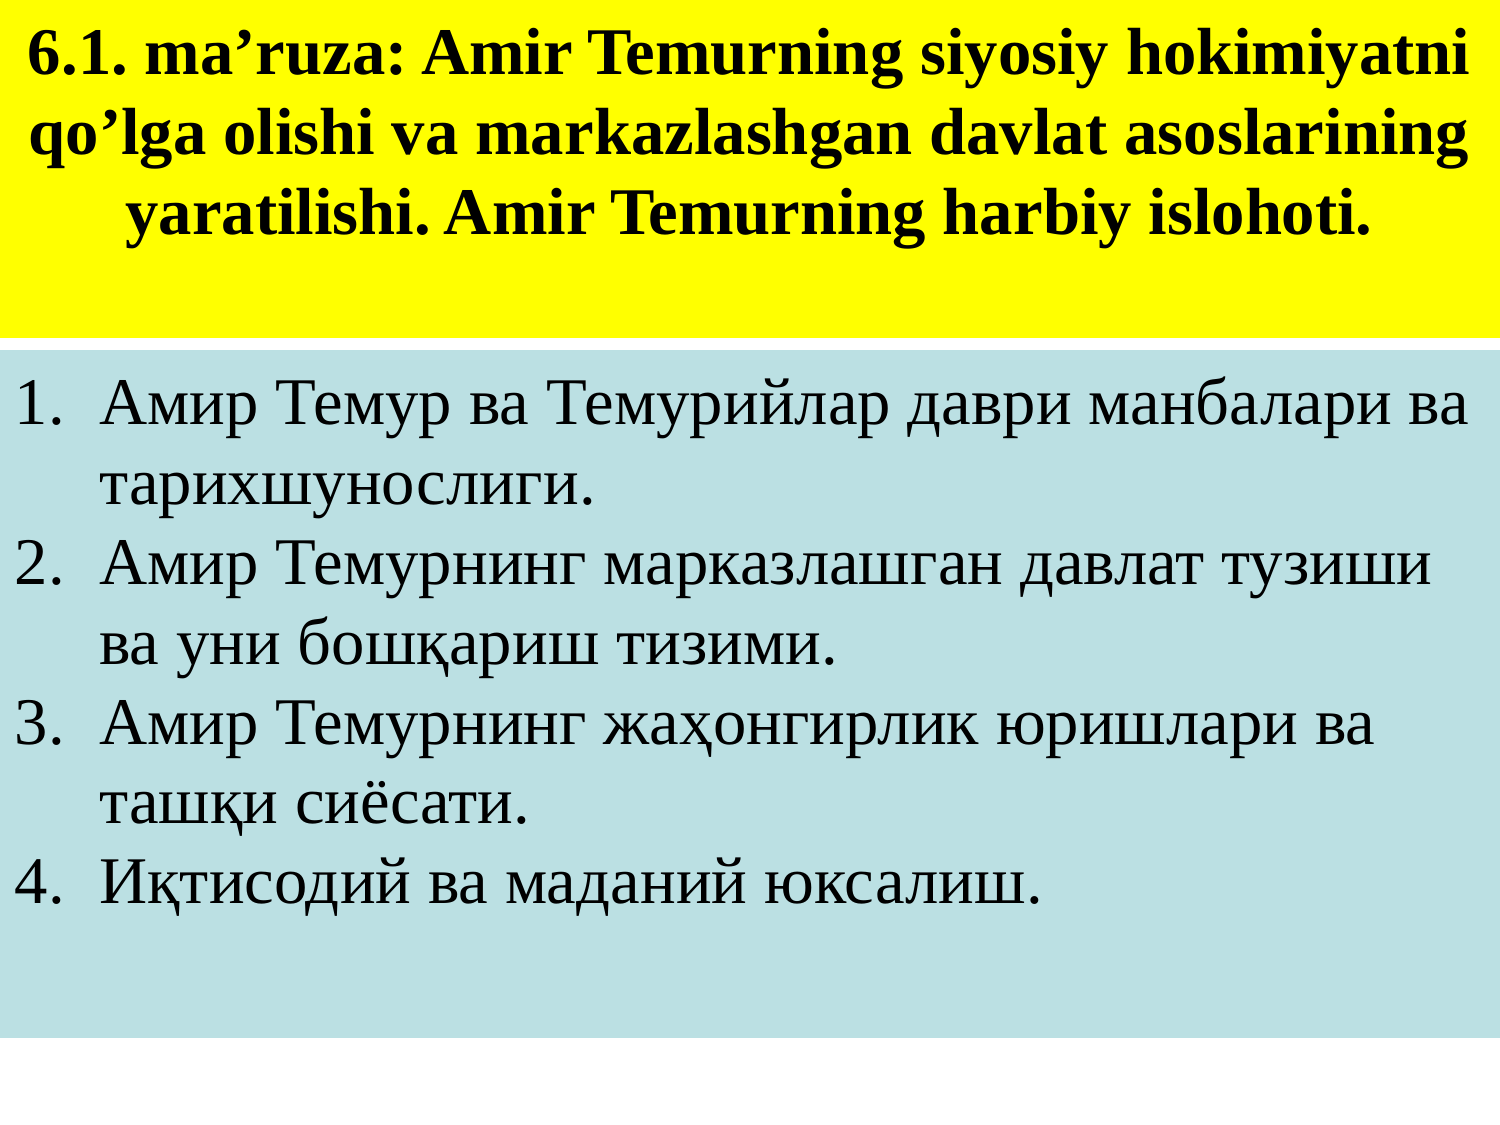

6.1. ma’ruza: Amir Temurning siyosiy hokimiyatni qo’lga olishi va markazlashgan davlat asoslarining yaratilishi. Amir Temurning harbiy islohoti.

Амир Темур ва Темурийлар даври манбалари ва тарихшунослиги.
Амир Темурнинг марказлашган давлат тузиши ва уни бошқариш тизими.
Амир Темурнинг жаҳонгирлик юришлари ва ташқи сиёсати.
Иқтисодий ва маданий юксалиш.